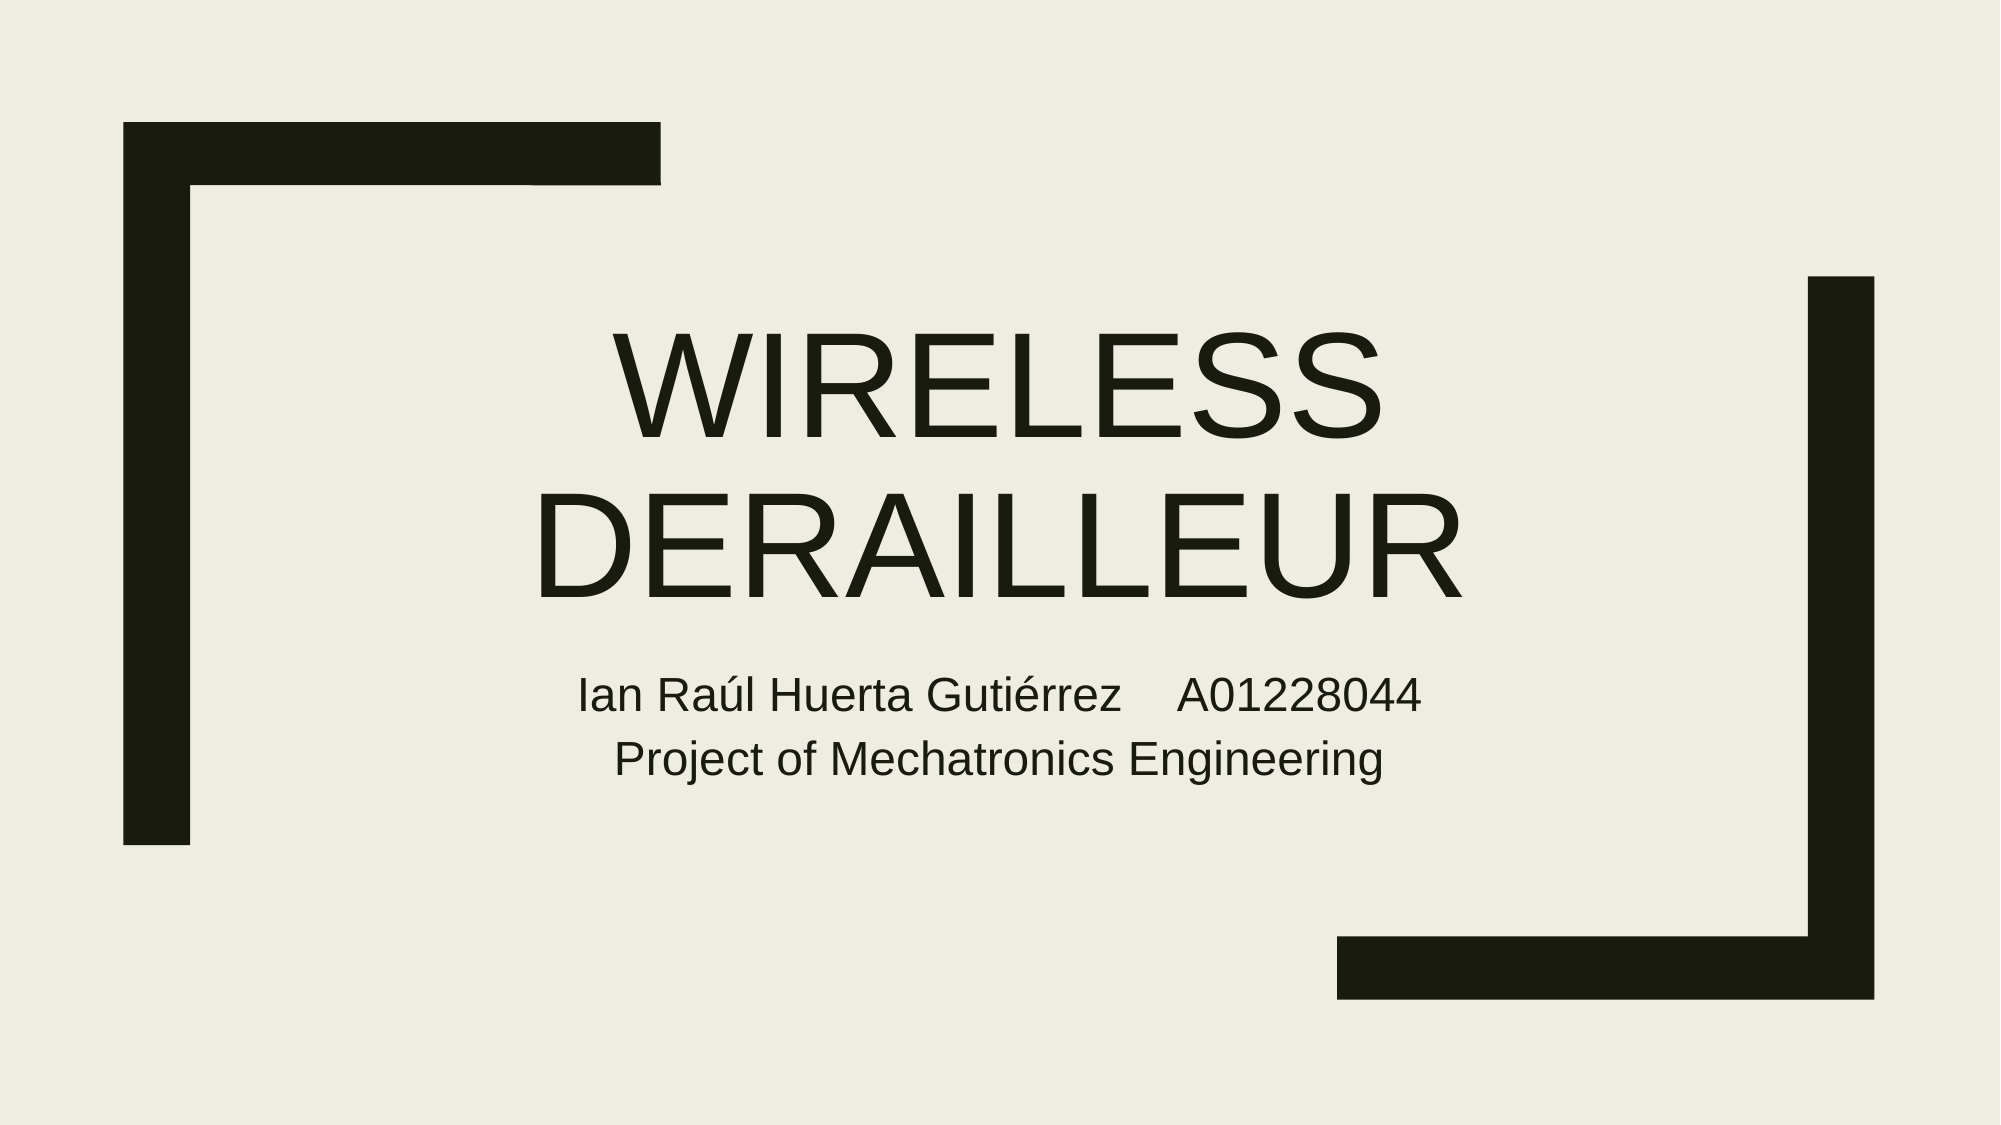

# Wireless derailleur
Ian Raúl Huerta Gutiérrez	A01228044
Project of Mechatronics Engineering